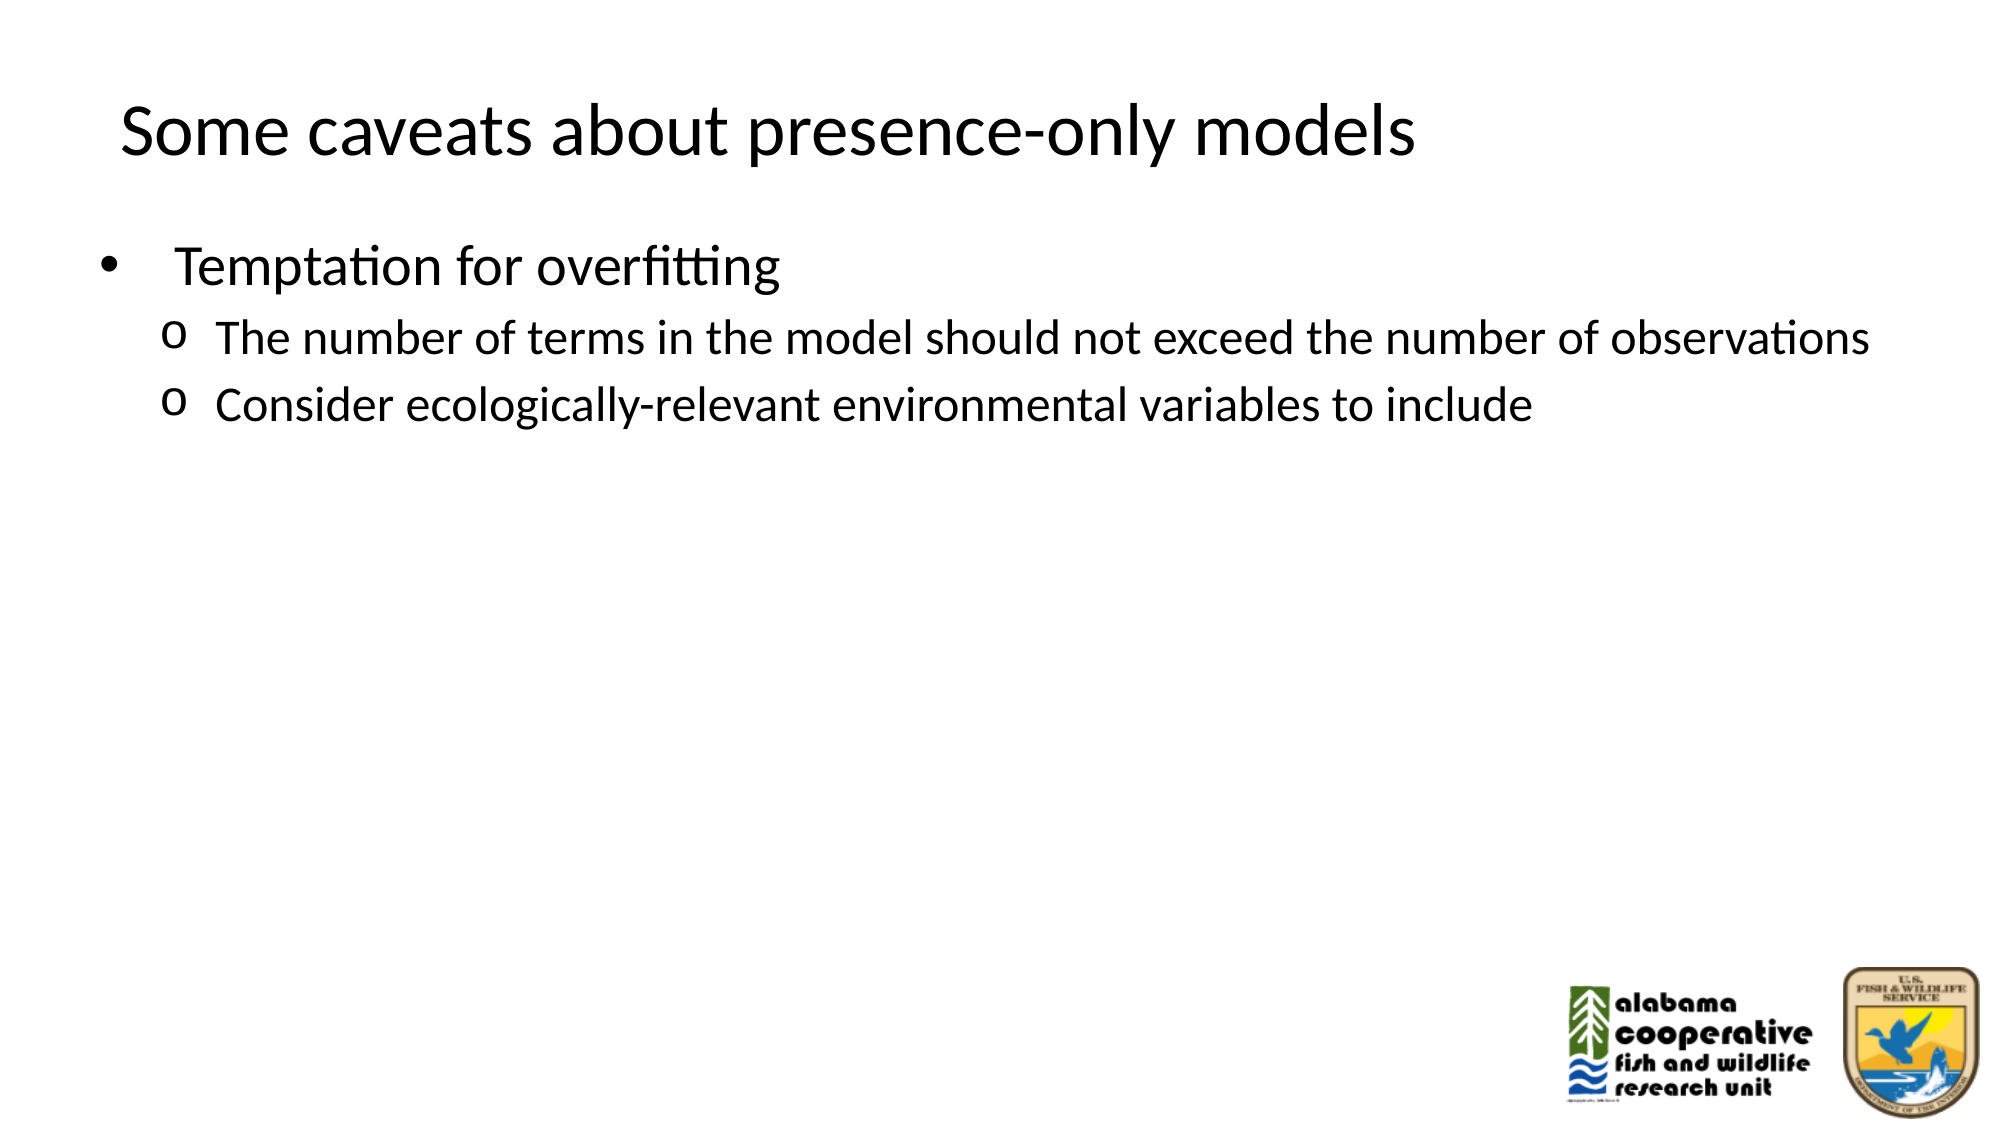

# Some caveats about presence-only models
Temptation for overfitting
The number of terms in the model should not exceed the number of observations
Consider ecologically-relevant environmental variables to include